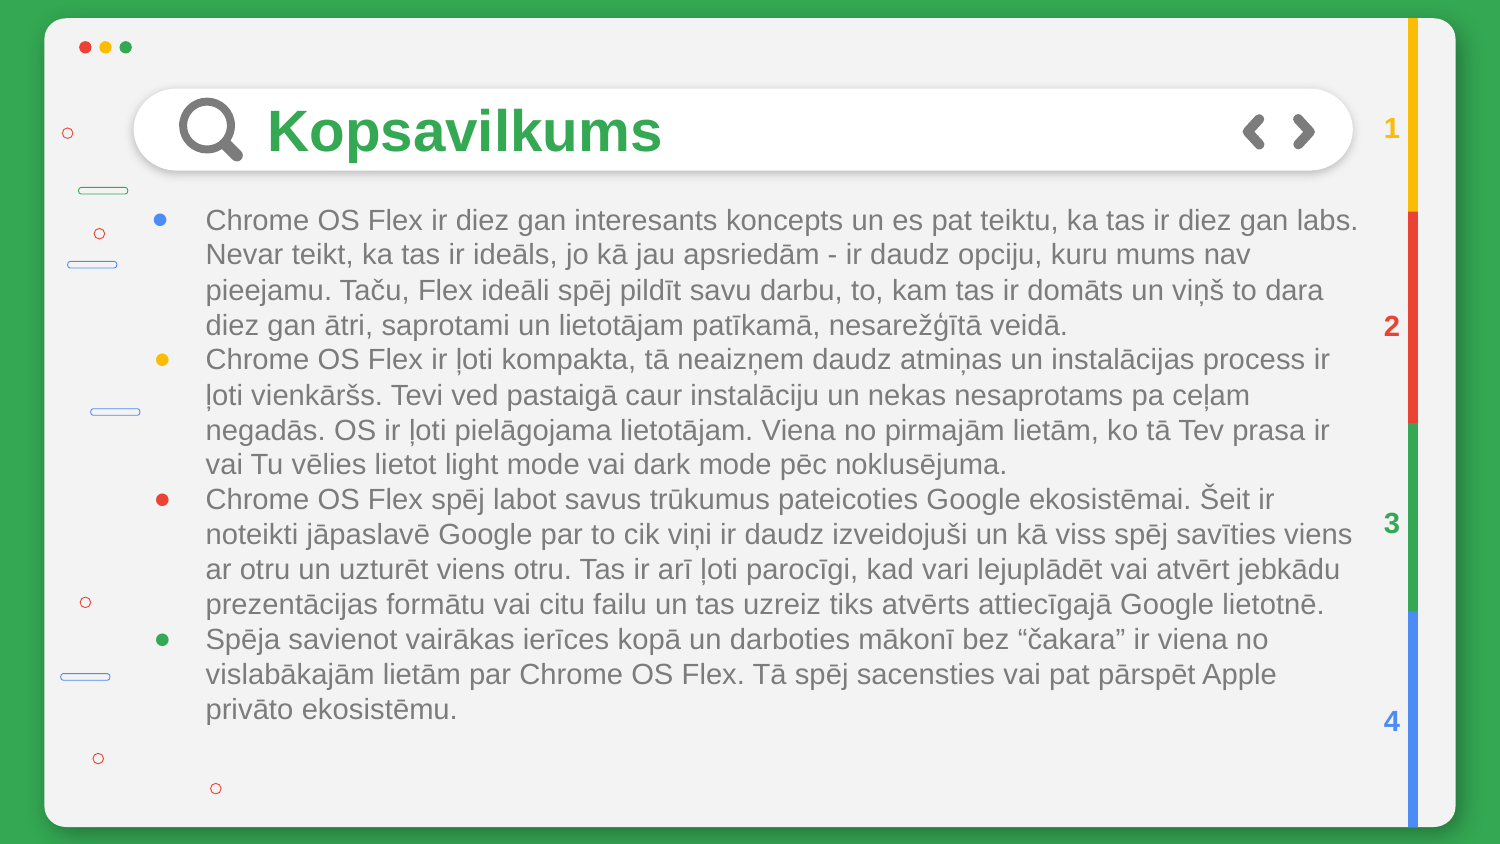

Kopsavilkums
1

Chrome OS Flex ir diez gan interesants koncepts un es pat teiktu, ka tas ir diez gan labs. Nevar teikt, ka tas ir ideāls, jo kā jau apsriedām - ir daudz opciju, kuru mums nav pieejamu. Taču, Flex ideāli spēj pildīt savu darbu, to, kam tas ir domāts un viņš to dara diez gan ātri, saprotami un lietotājam patīkamā, nesarežģītā veidā.
Chrome OS Flex ir ļoti kompakta, tā neaizņem daudz atmiņas un instalācijas process ir ļoti vienkāršs. Tevi ved pastaigā caur instalāciju un nekas nesaprotams pa ceļam negadās. OS ir ļoti pielāgojama lietotājam. Viena no pirmajām lietām, ko tā Tev prasa ir vai Tu vēlies lietot light mode vai dark mode pēc noklusējuma.
Chrome OS Flex spēj labot savus trūkumus pateicoties Google ekosistēmai. Šeit ir noteikti jāpaslavē Google par to cik viņi ir daudz izveidojuši un kā viss spēj savīties viens ar otru un uzturēt viens otru. Tas ir arī ļoti parocīgi, kad vari lejuplādēt vai atvērt jebkādu prezentācijas formātu vai citu failu un tas uzreiz tiks atvērts attiecīgajā Google lietotnē.
Spēja savienot vairākas ierīces kopā un darboties mākonī bez “čakara” ir viena no vislabākajām lietām par Chrome OS Flex. Tā spēj sacensties vai pat pārspēt Apple privāto ekosistēmu.

2

3

4